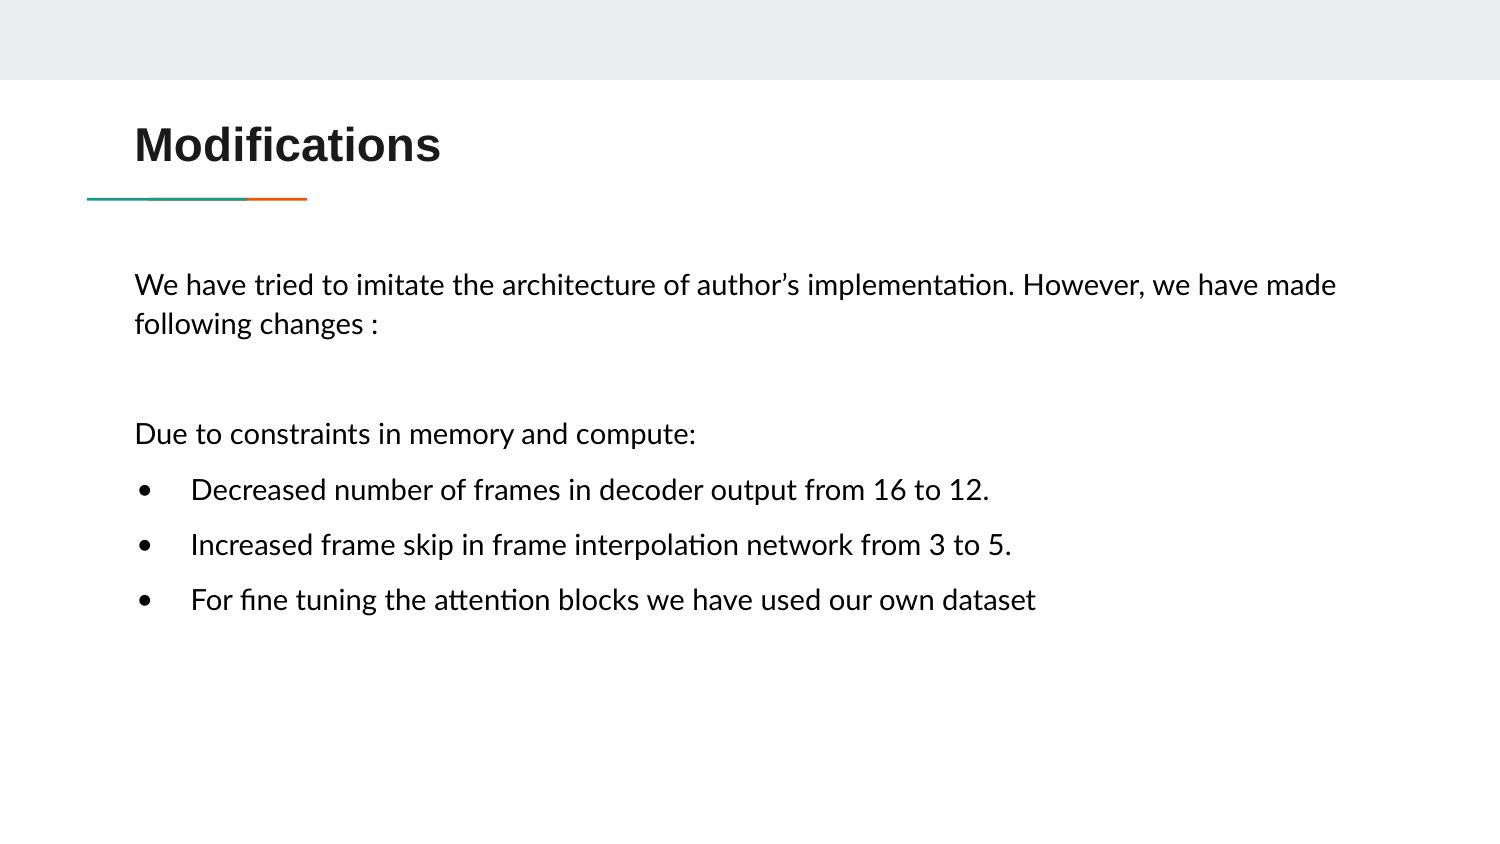

# Modifications
We have tried to imitate the architecture of author’s implementation. However, we have made following changes :

Due to constraints in memory and compute:
Decreased number of frames in decoder output from 16 to 12.
Increased frame skip in frame interpolation network from 3 to 5.
For fine tuning the attention blocks we have used our own dataset